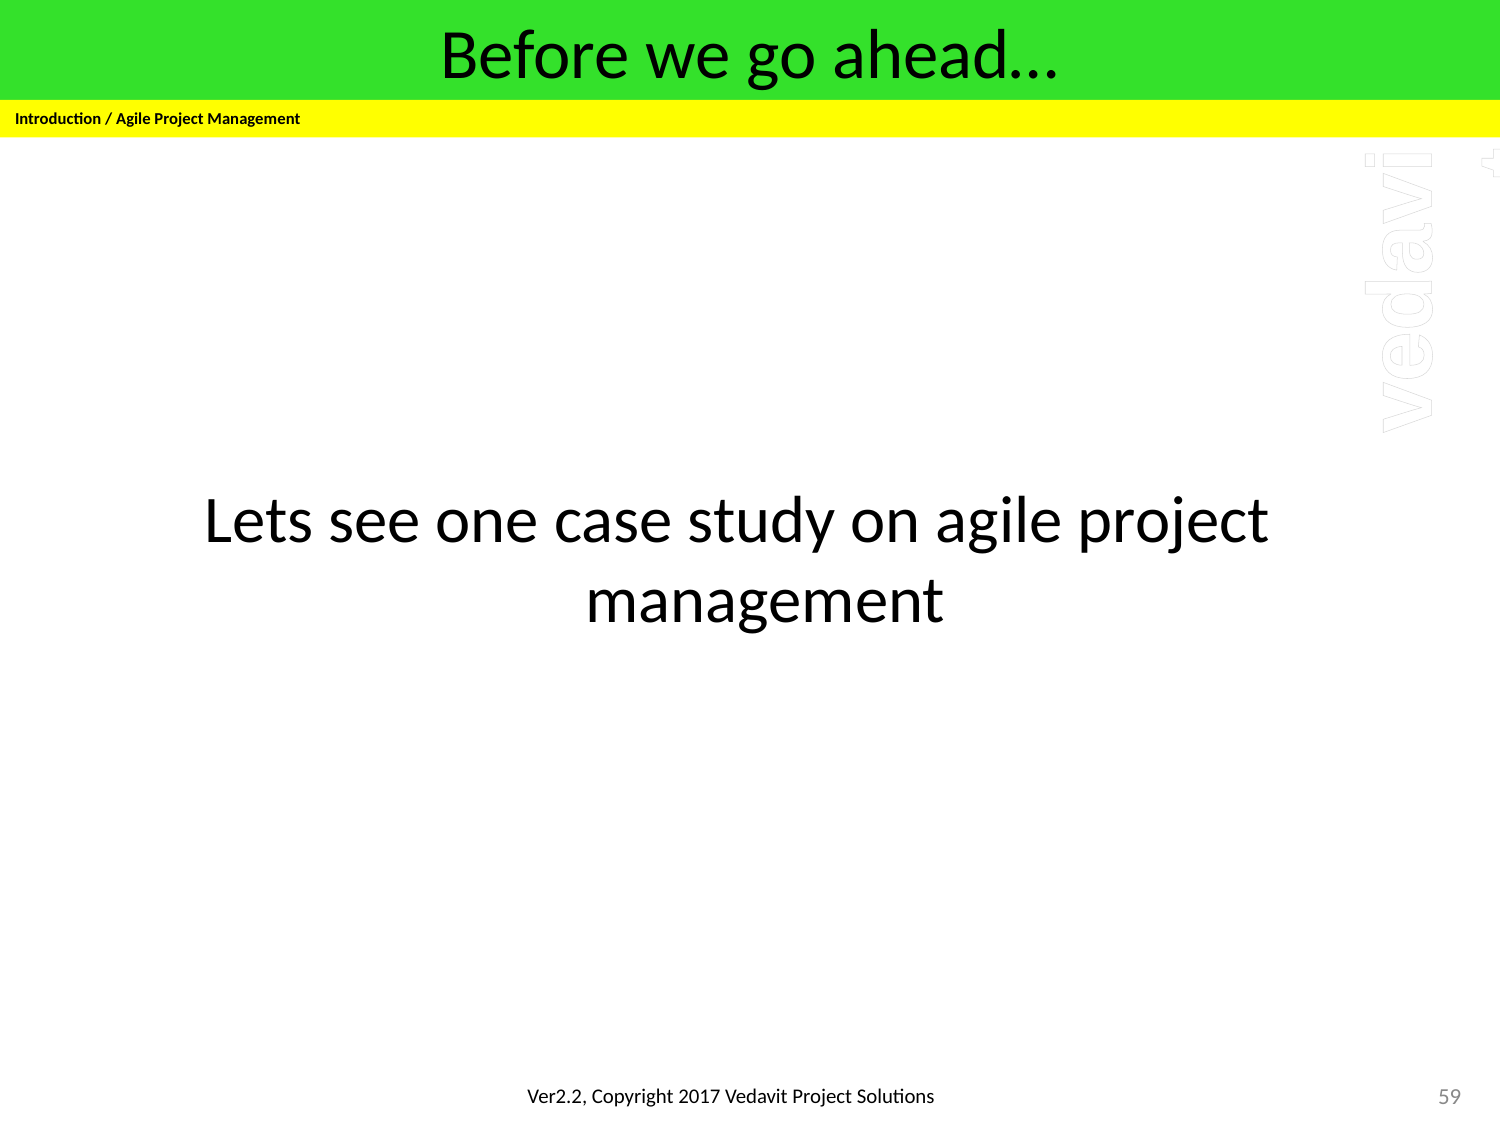

# Before we go ahead…
Introduction / Agile Project Management

Lets see one case study on agile project management
59